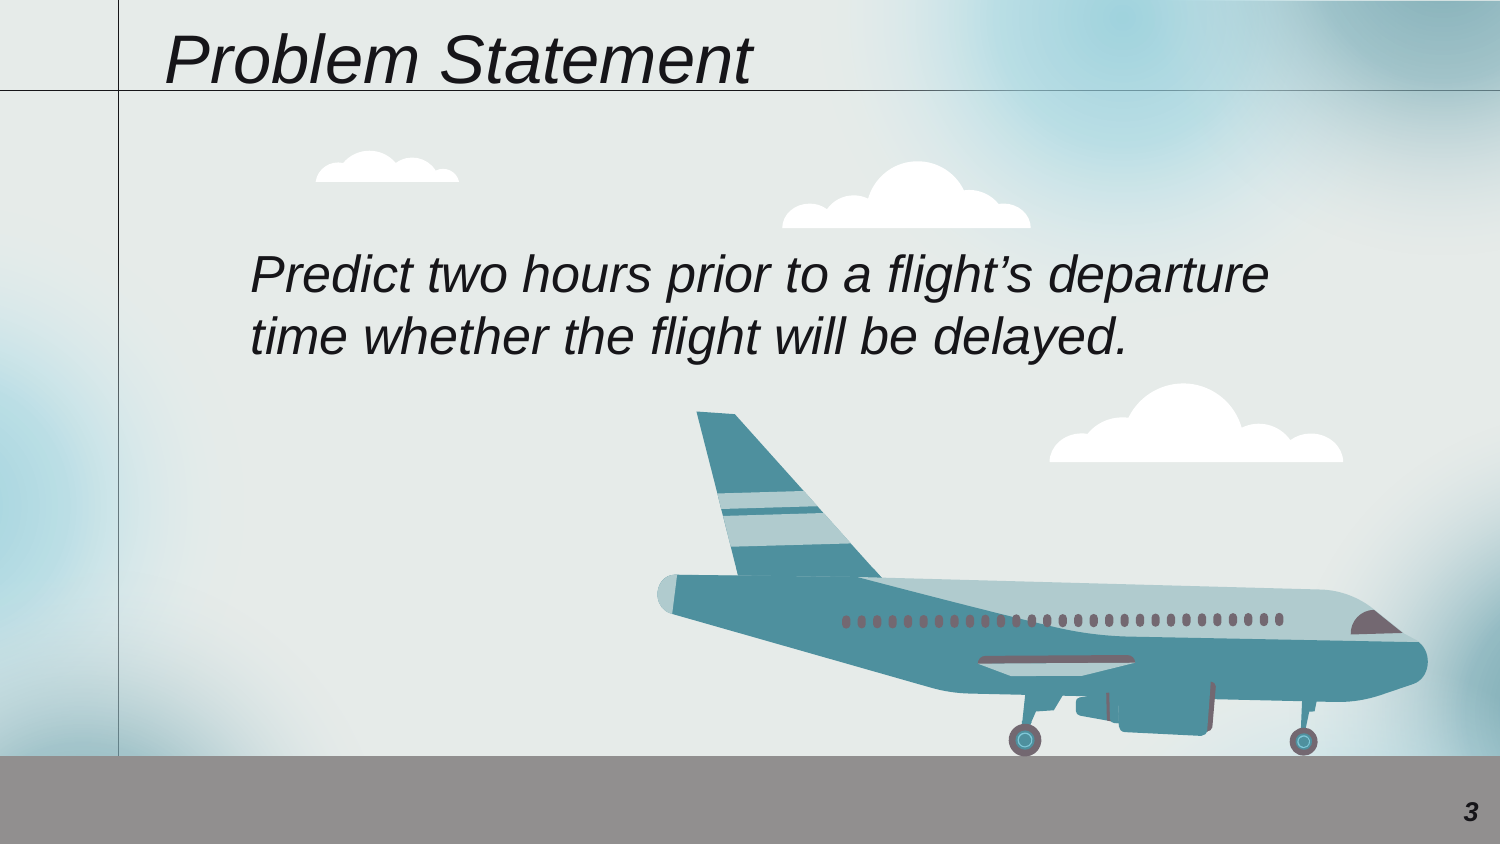

Problem Statement
Predict two hours prior to a flight’s departure time whether the flight will be delayed.

3